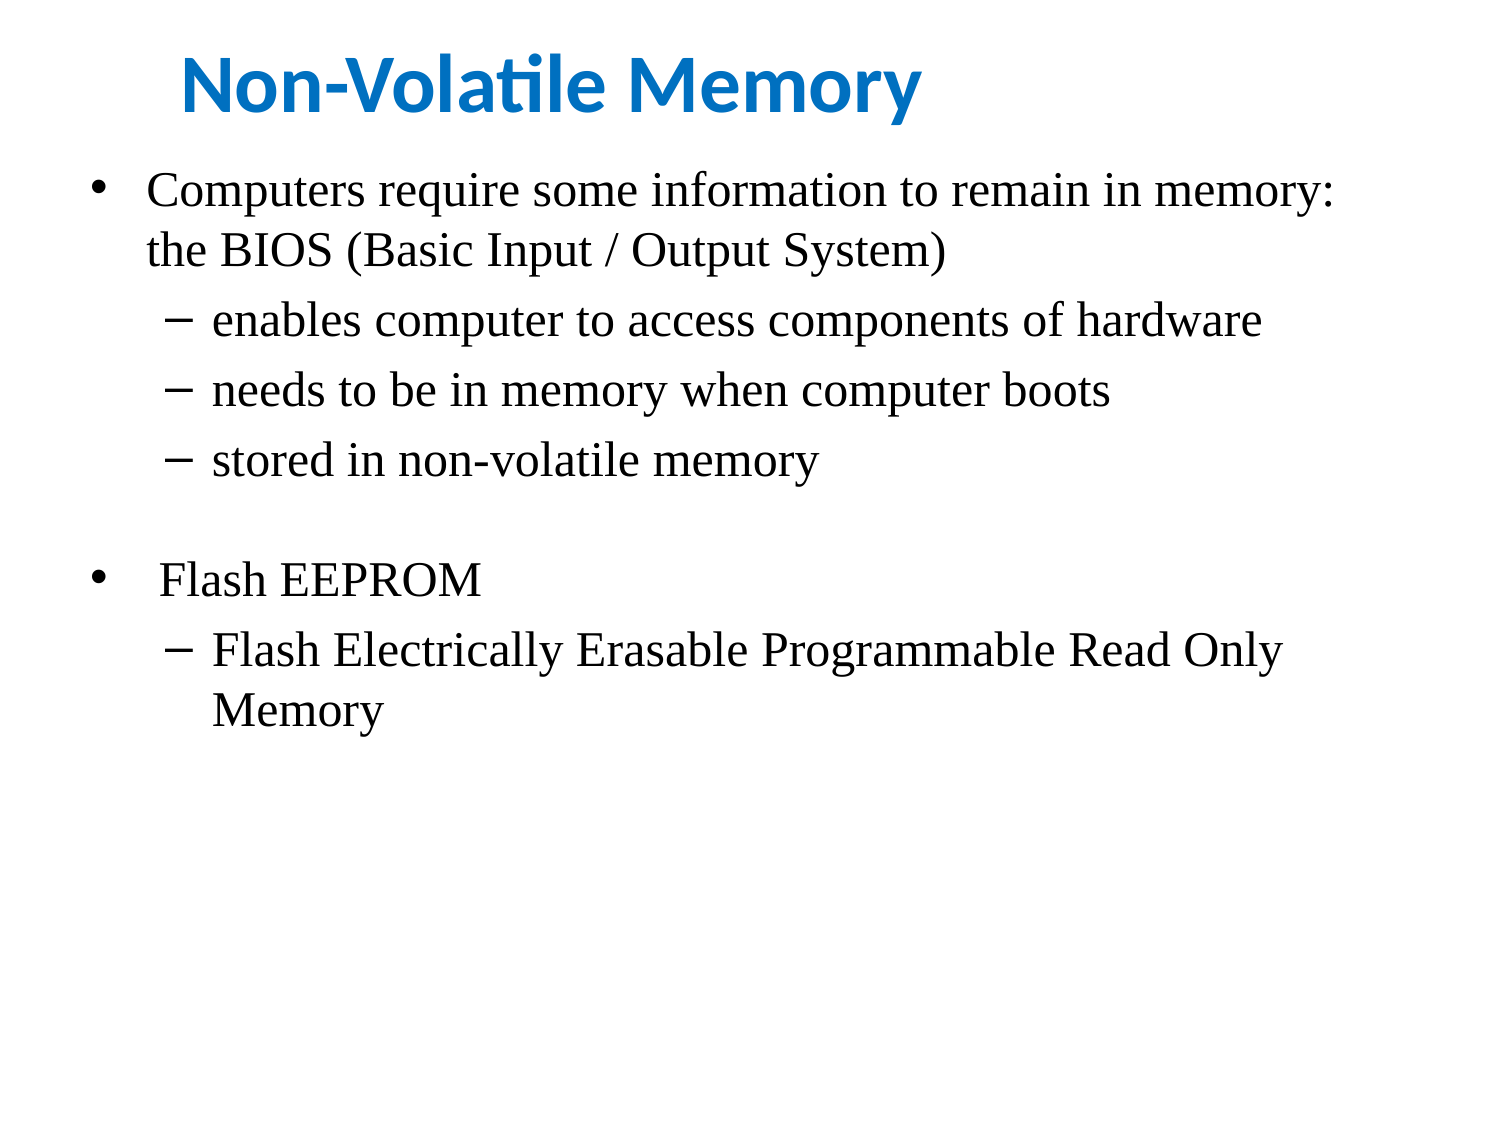

# Non-Volatile Memory
Computers require some information to remain in memory: the BIOS (Basic Input / Output System)
enables computer to access components of hardware
needs to be in memory when computer boots
stored in non-volatile memory
 Flash EEPROM
Flash Electrically Erasable Programmable Read Only Memory